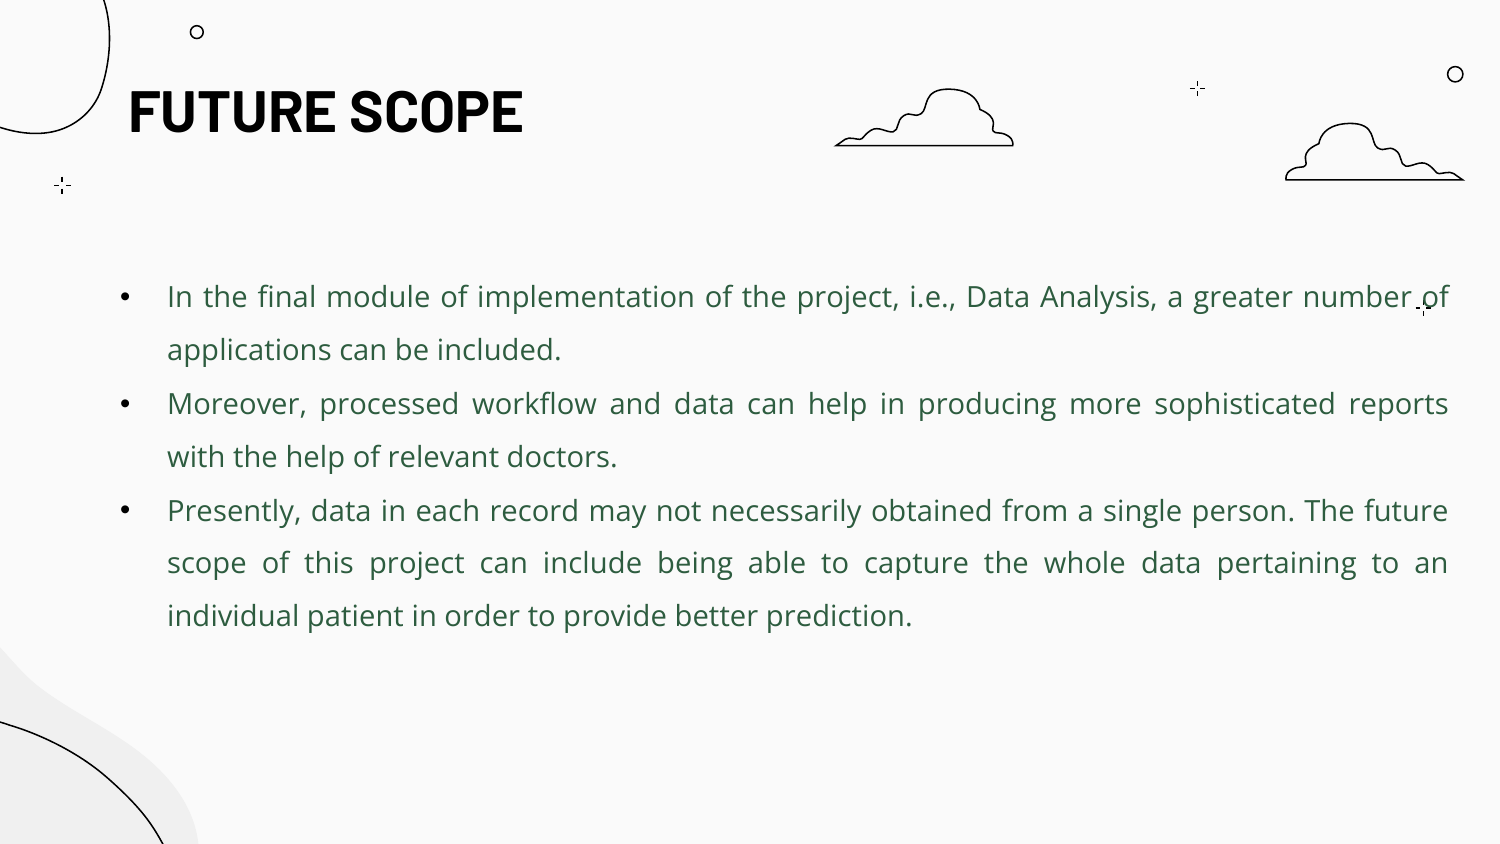

# FUTURE SCOPE
In the final module of implementation of the project, i.e., Data Analysis, a greater number of applications can be included.
Moreover, processed workflow and data can help in producing more sophisticated reports with the help of relevant doctors.
Presently, data in each record may not necessarily obtained from a single person. The future scope of this project can include being able to capture the whole data pertaining to an individual patient in order to provide better prediction.